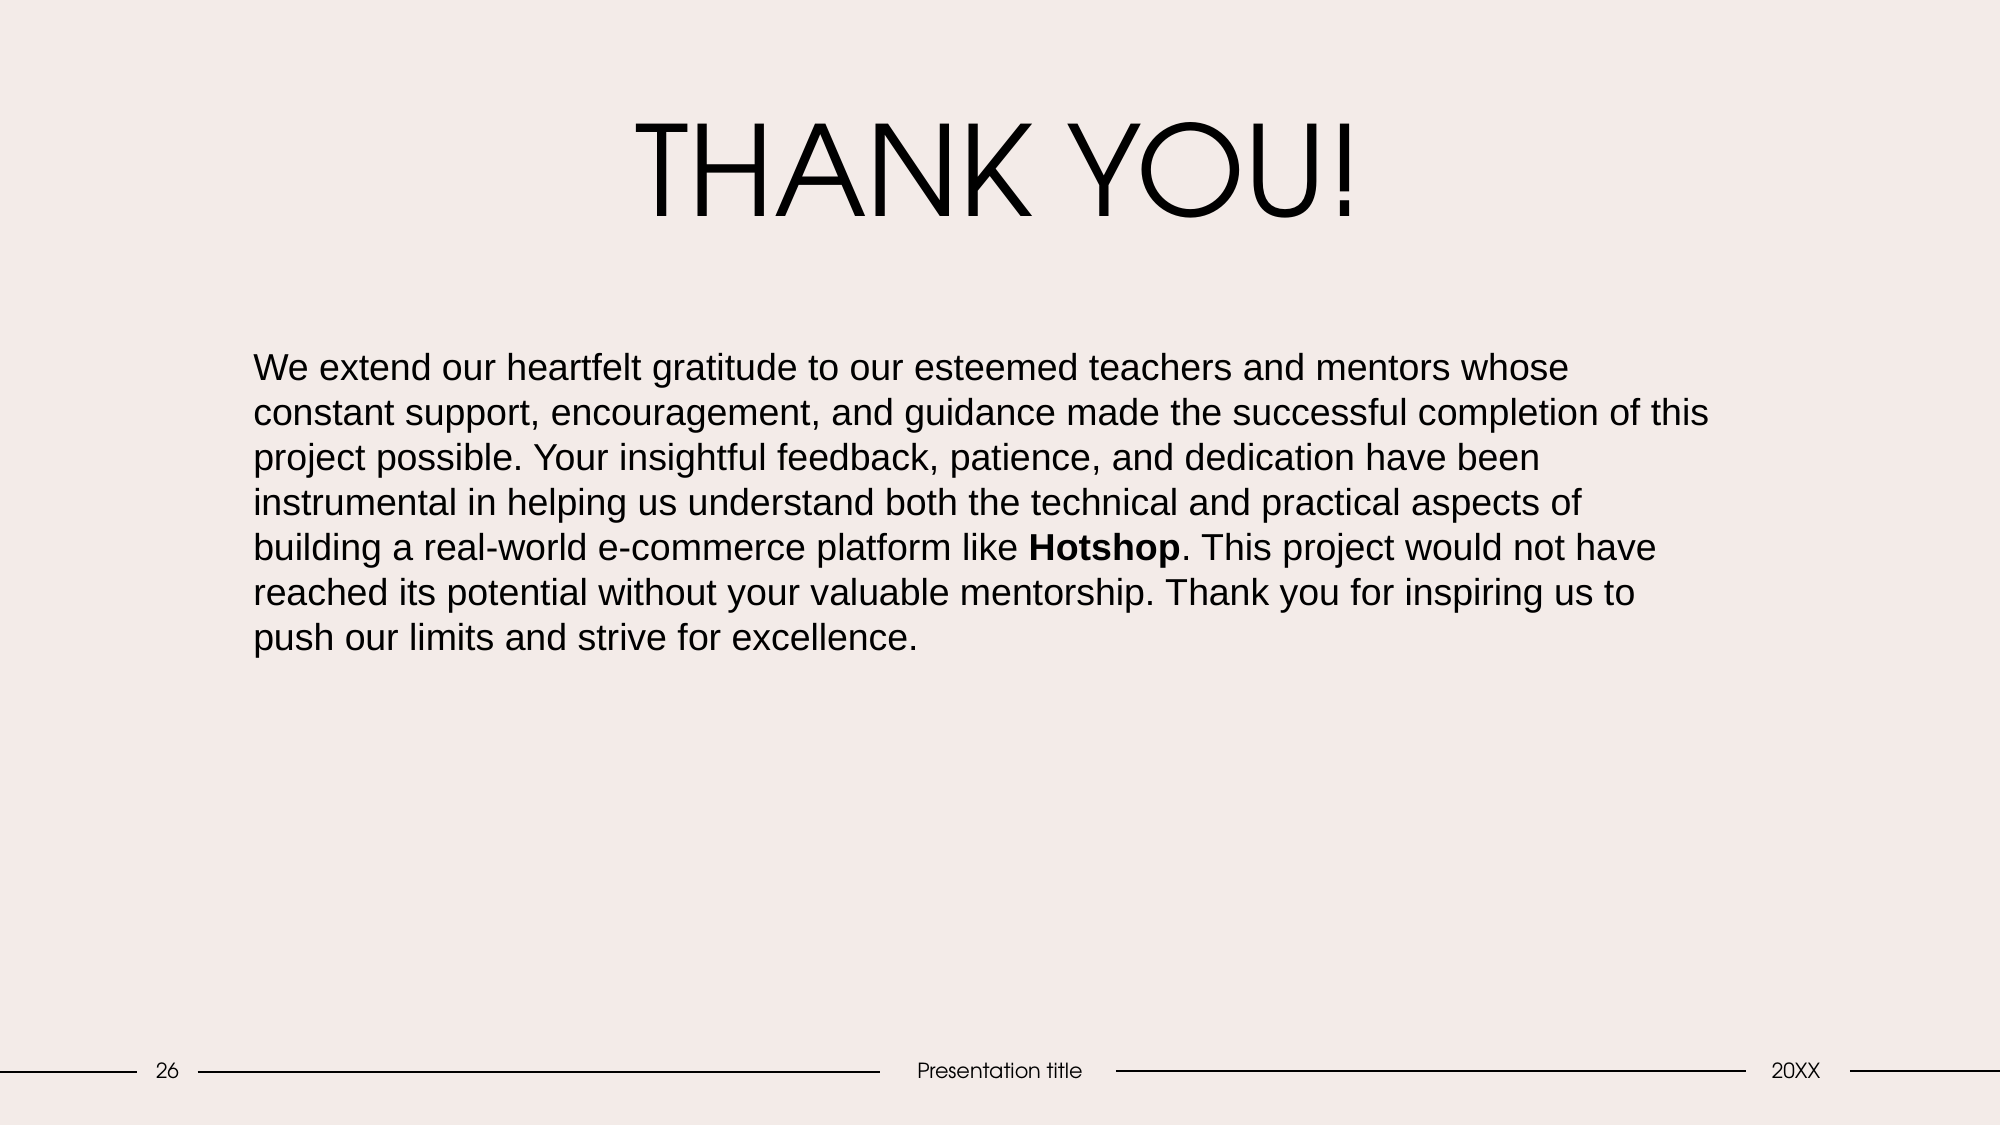

# THANK YOU!
We extend our heartfelt gratitude to our esteemed teachers and mentors whose constant support, encouragement, and guidance made the successful completion of this project possible. Your insightful feedback, patience, and dedication have been instrumental in helping us understand both the technical and practical aspects of building a real-world e-commerce platform like Hotshop. This project would not have reached its potential without your valuable mentorship. Thank you for inspiring us to push our limits and strive for excellence.
26
Presentation title
20XX